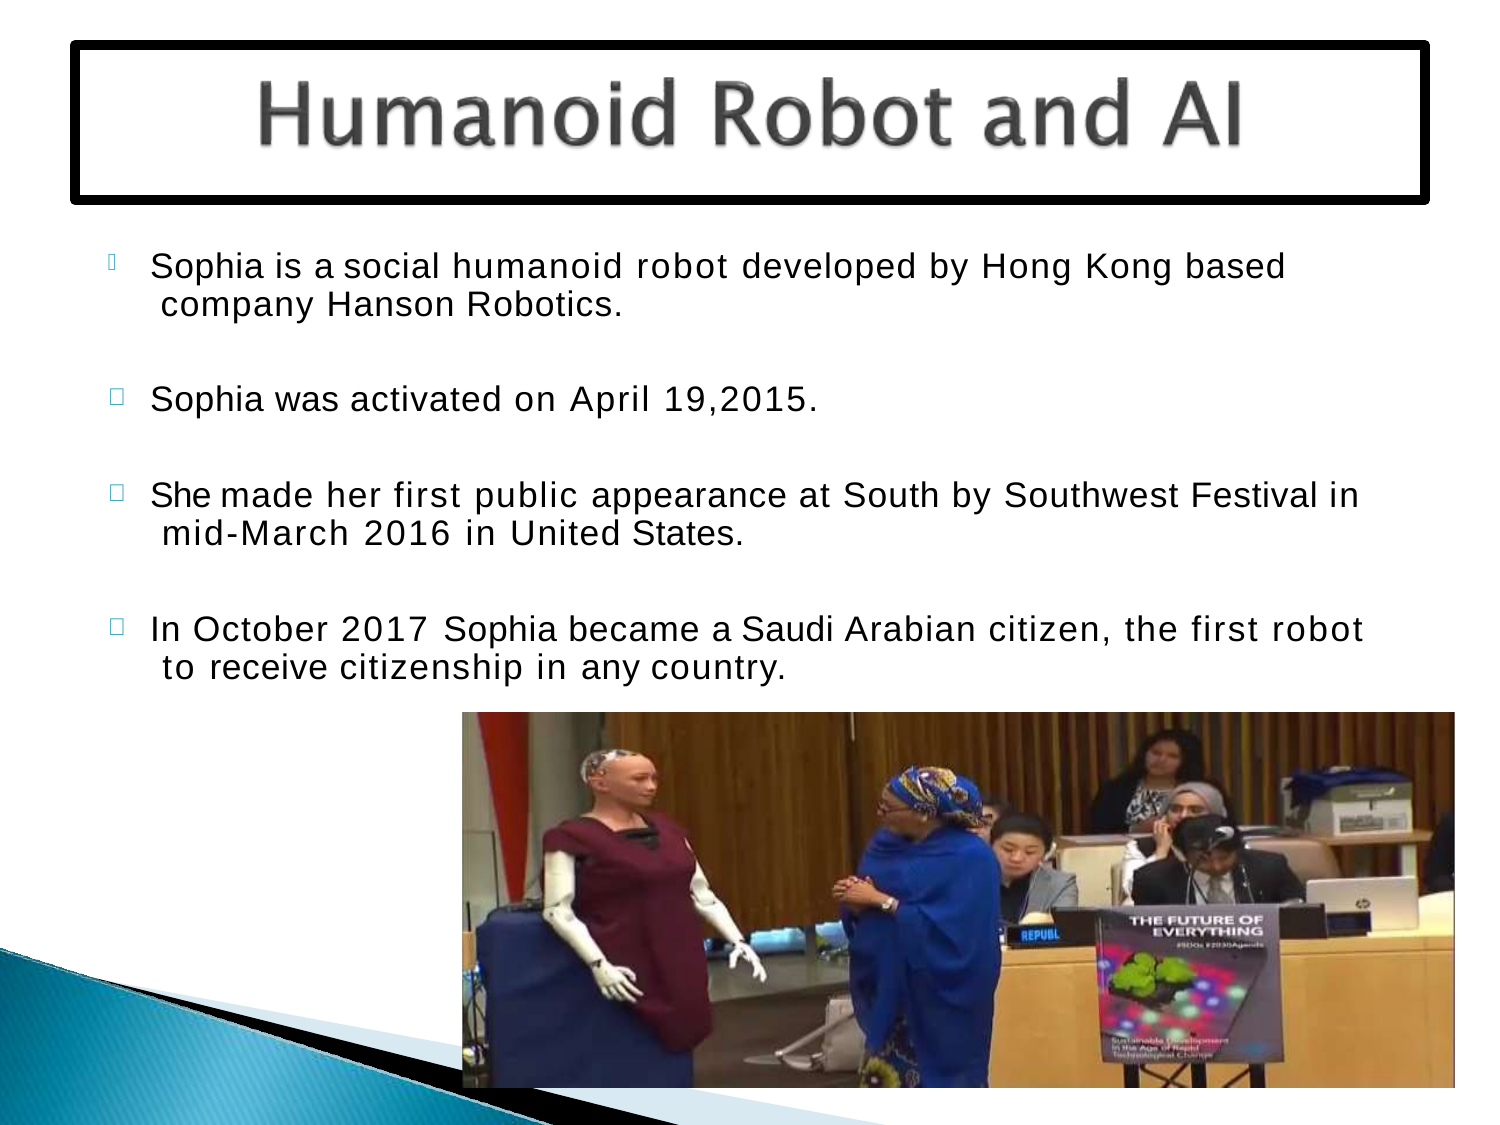

Sophia is a social humanoid robot developed by Hong Kong based  company Hanson Robotics.

Sophia was activated on April 19,2015.

She made her first public appearance at South by Southwest Festival in  mid-March 2016 in United States.

In October 2017 Sophia became a Saudi Arabian citizen, the first robot  to receive citizenship in any country.